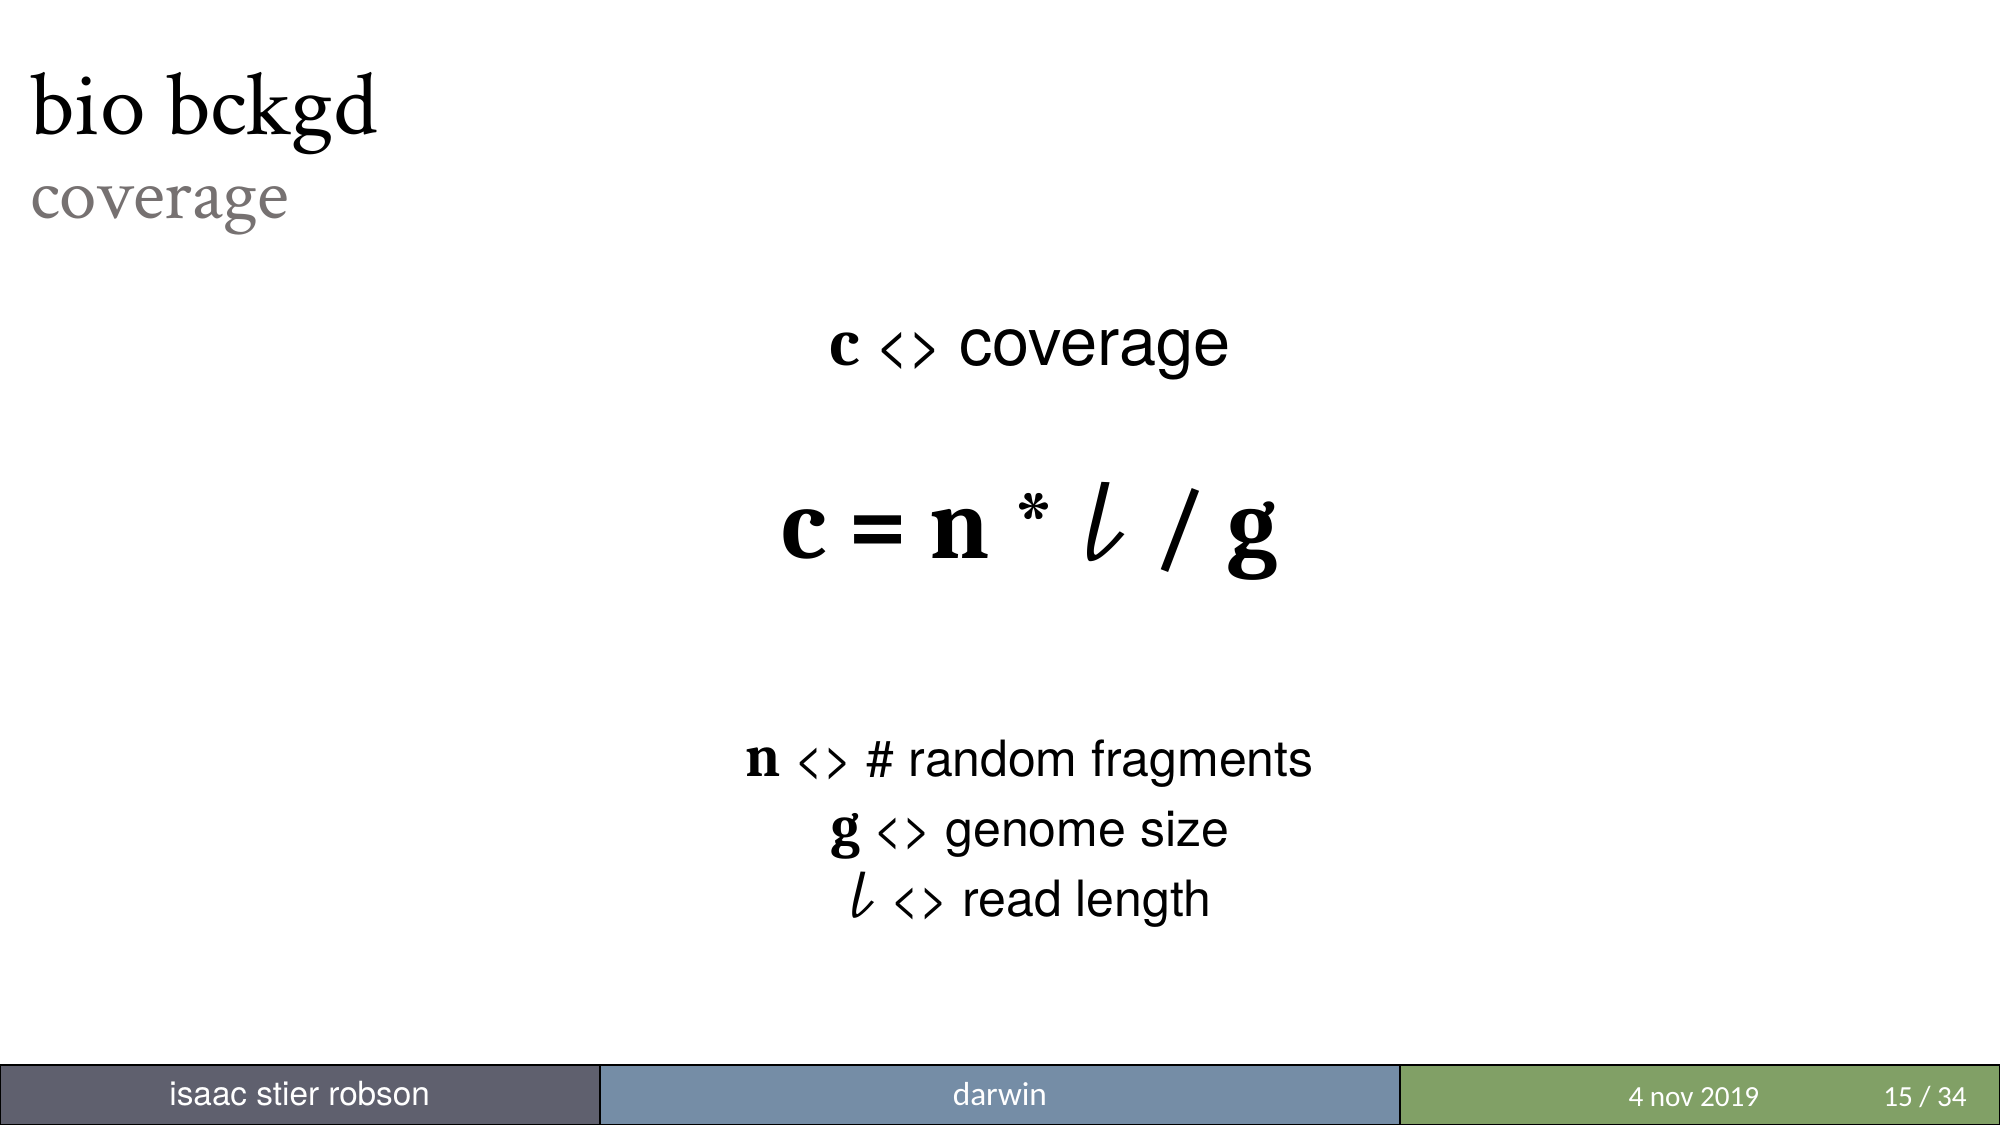

# bio bckgd coverage

c <> coverage

c = n * 𝓁 / g

n <> # random fragments
g <> genome size
𝓁 <> read length

isaac stier robson
darwin
   	       4 nov 2019	15 / 34